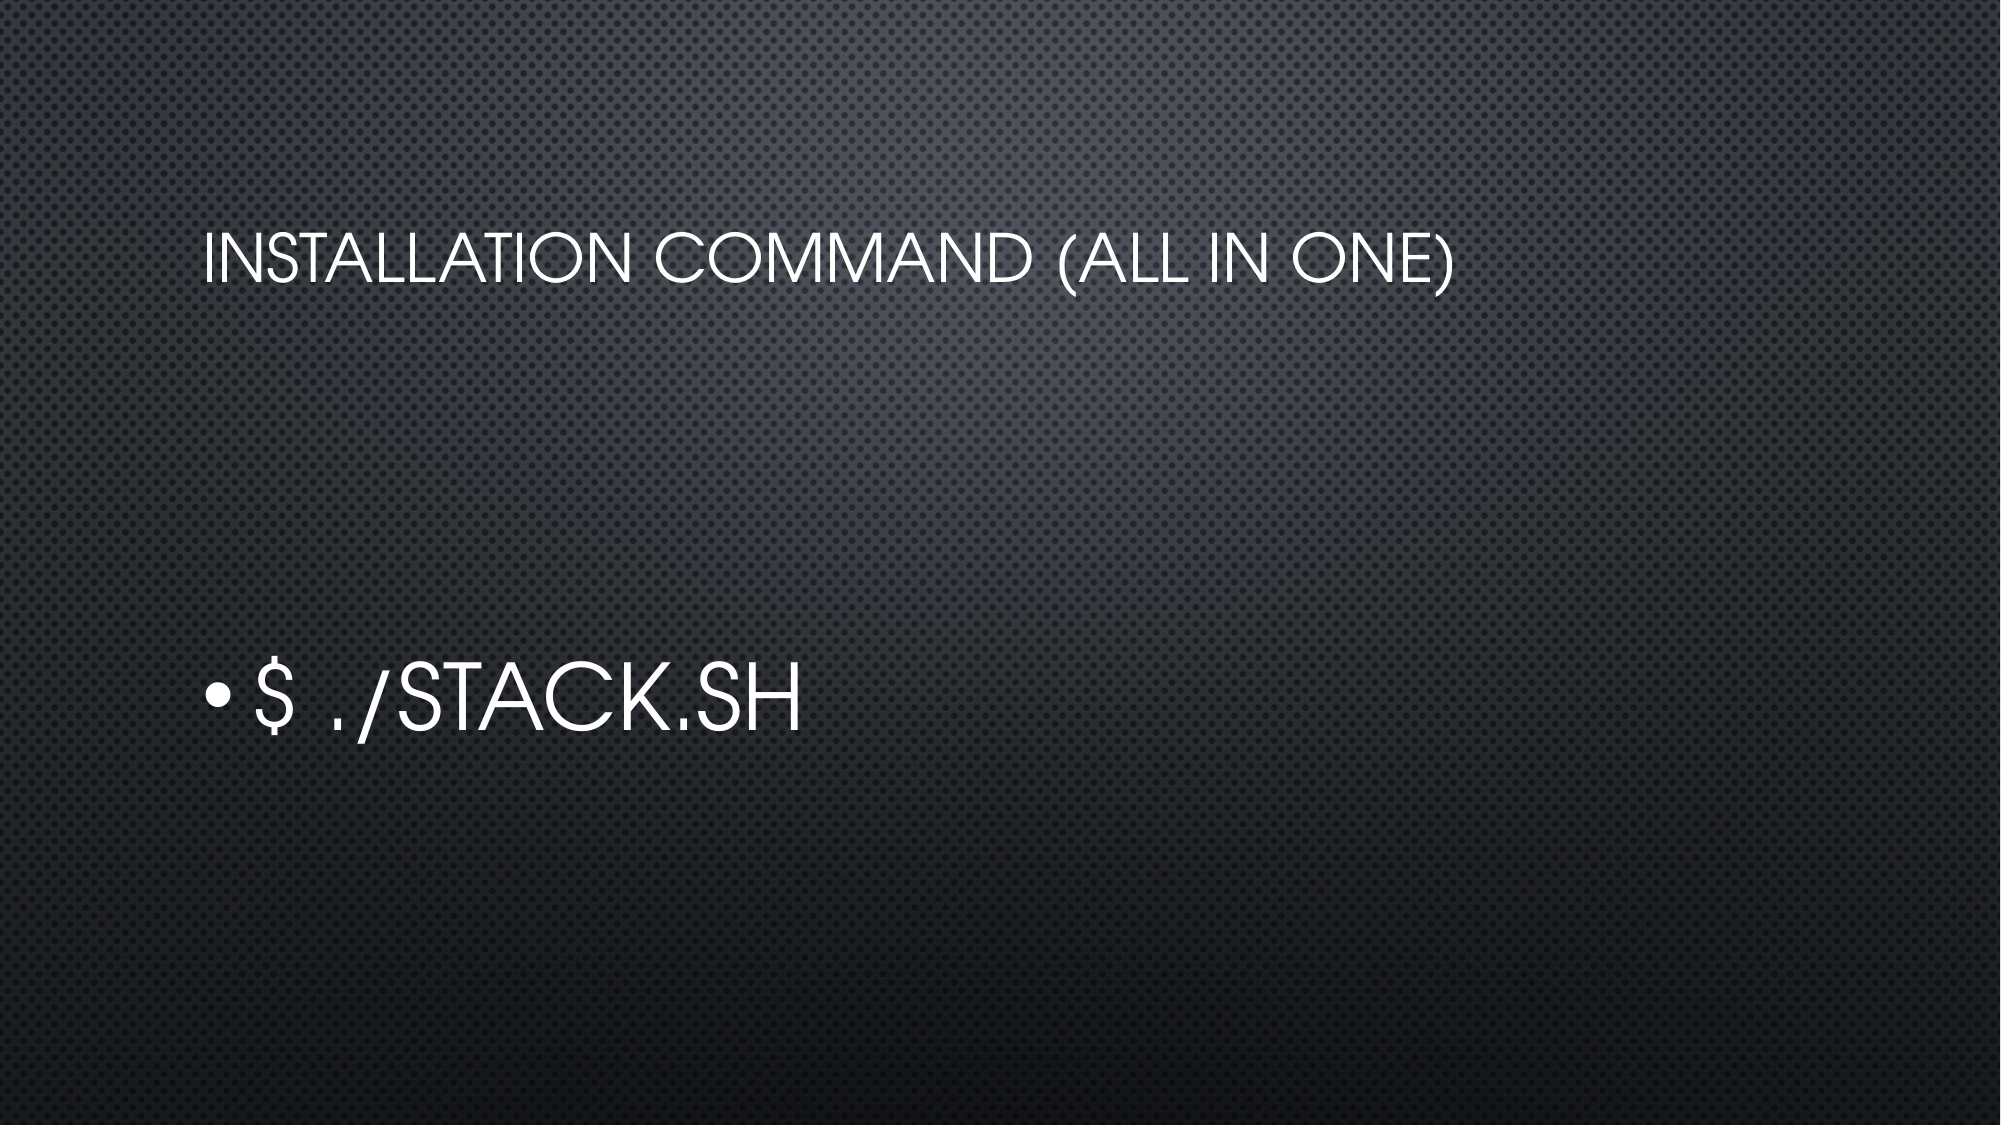

# Installation command (all in one)
$ ./stack.sh